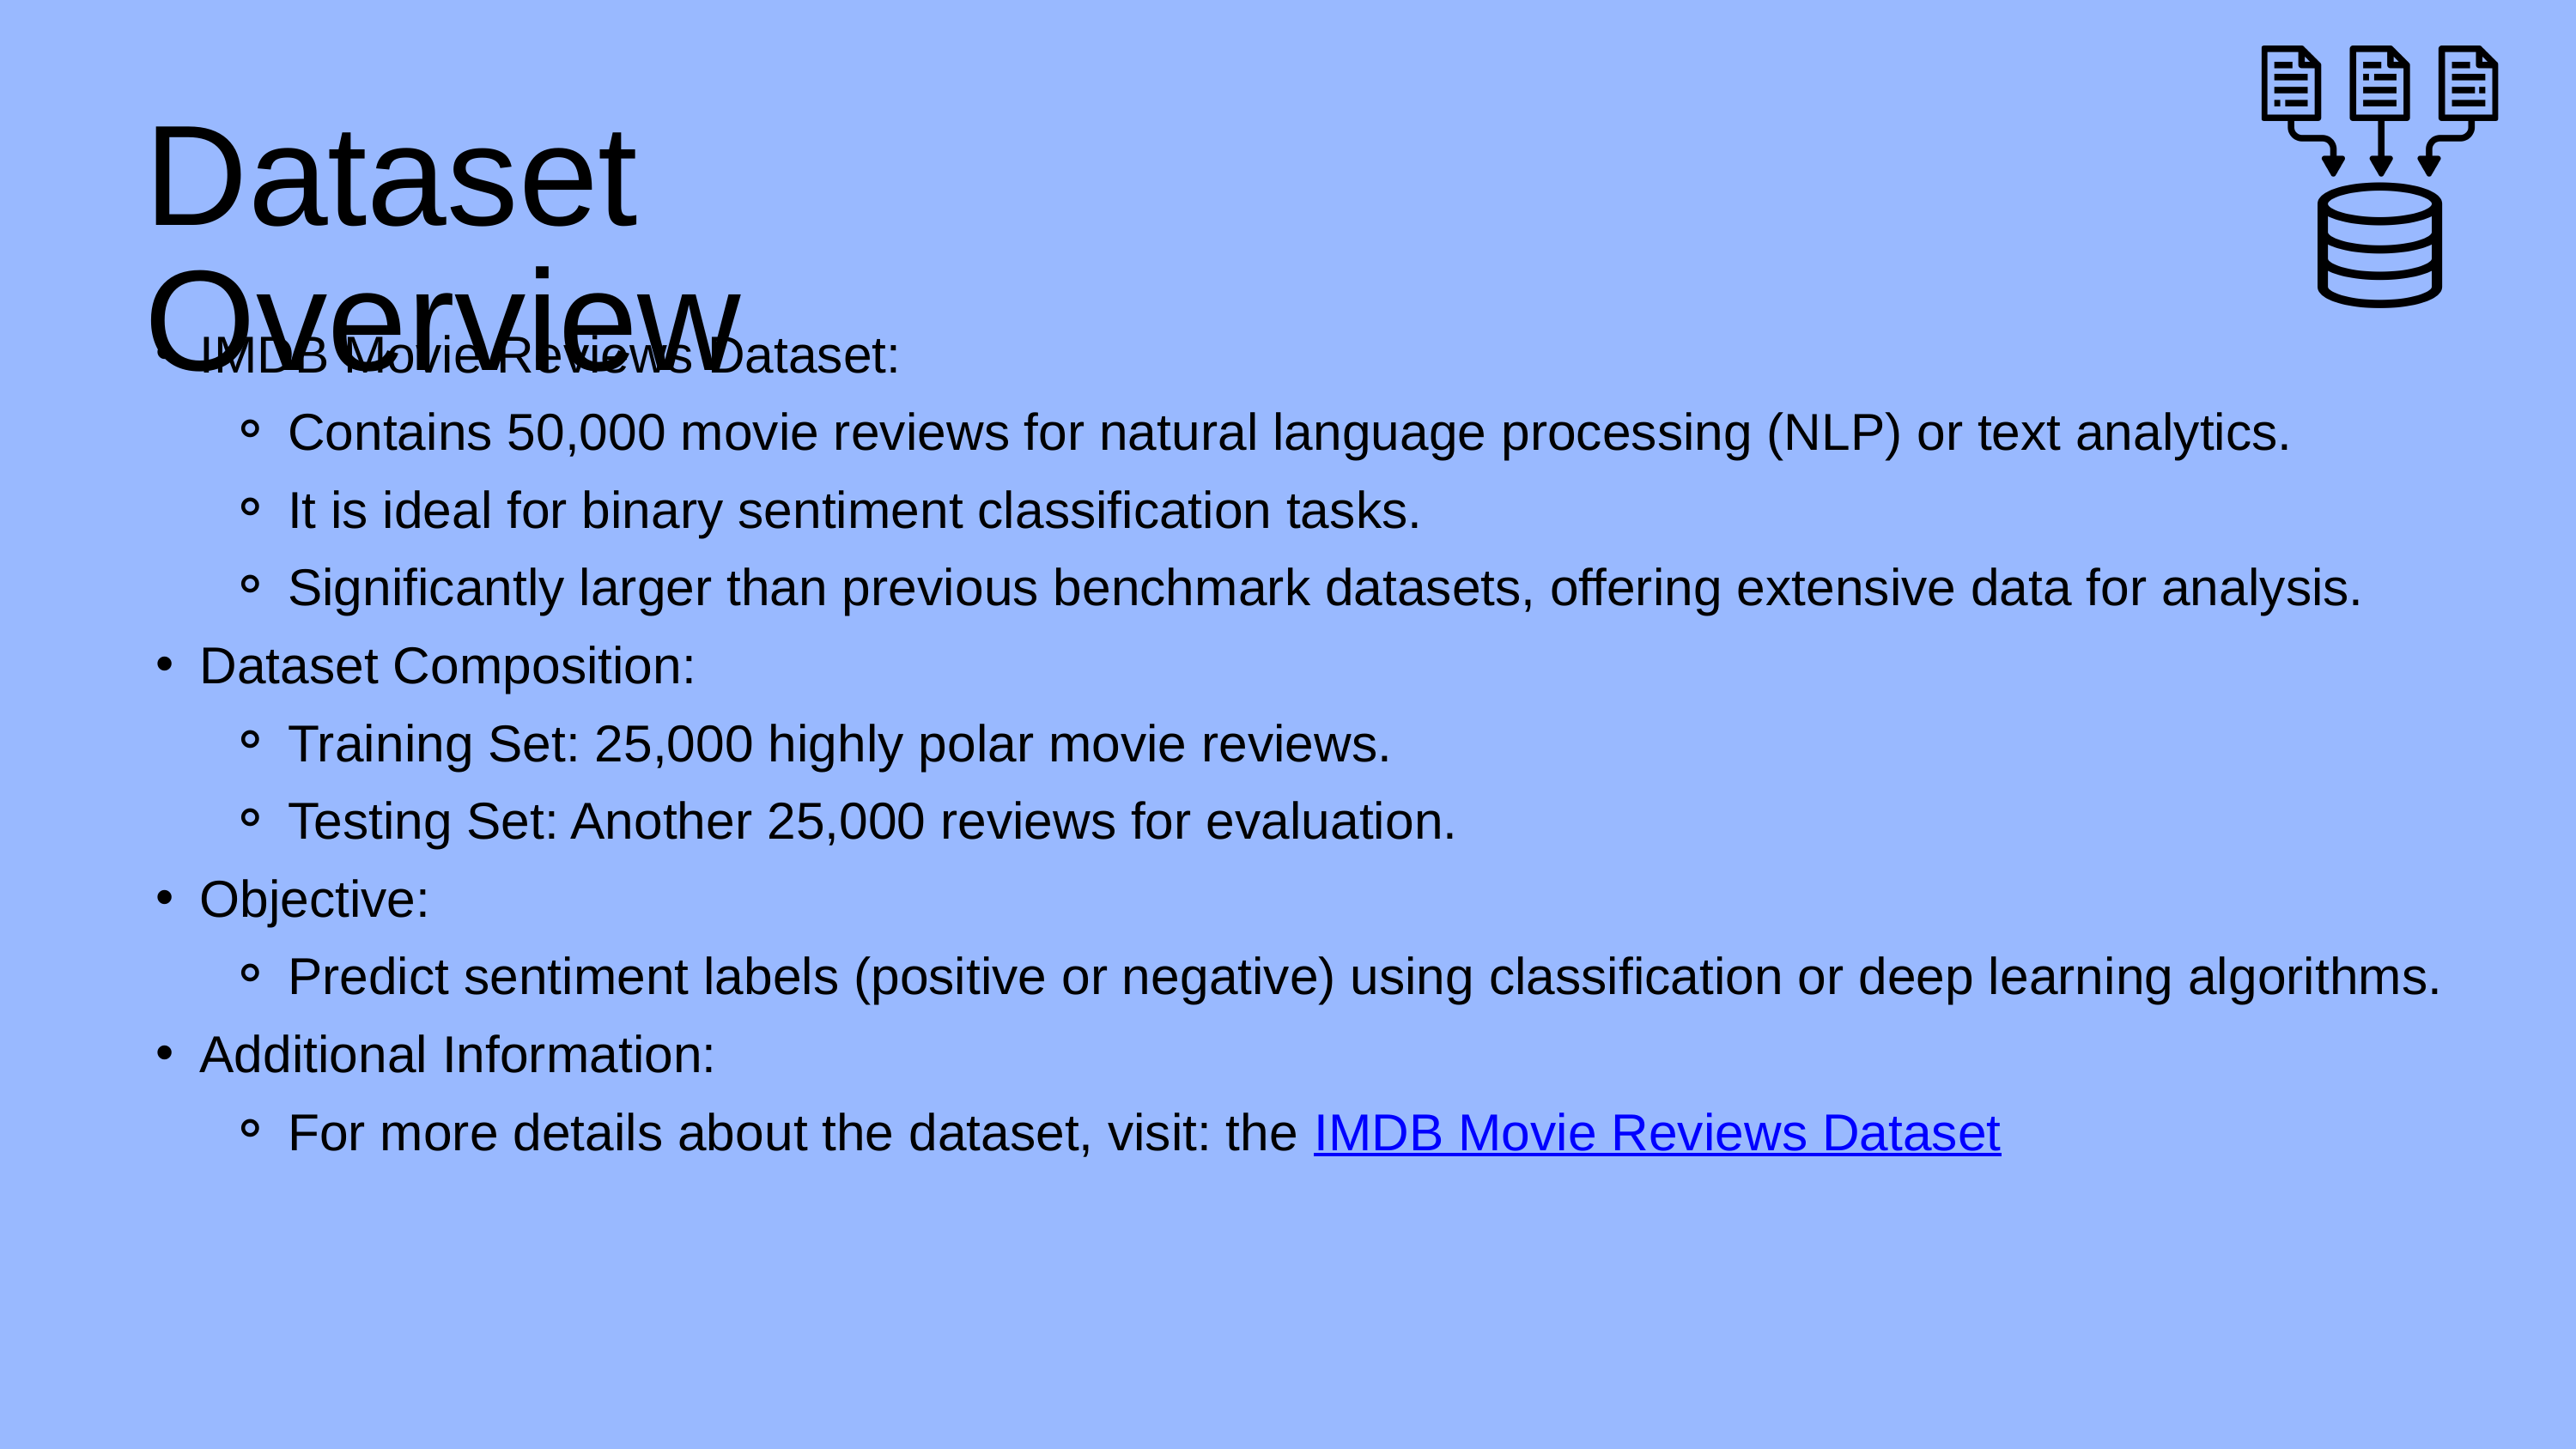

Dataset Overview
IMDB Movie Reviews Dataset:
Contains 50,000 movie reviews for natural language processing (NLP) or text analytics.
It is ideal for binary sentiment classification tasks.
Significantly larger than previous benchmark datasets, offering extensive data for analysis.
Dataset Composition:
Training Set: 25,000 highly polar movie reviews.
Testing Set: Another 25,000 reviews for evaluation.
Objective:
Predict sentiment labels (positive or negative) using classification or deep learning algorithms.
Additional Information:
For more details about the dataset, visit: the IMDB Movie Reviews Dataset